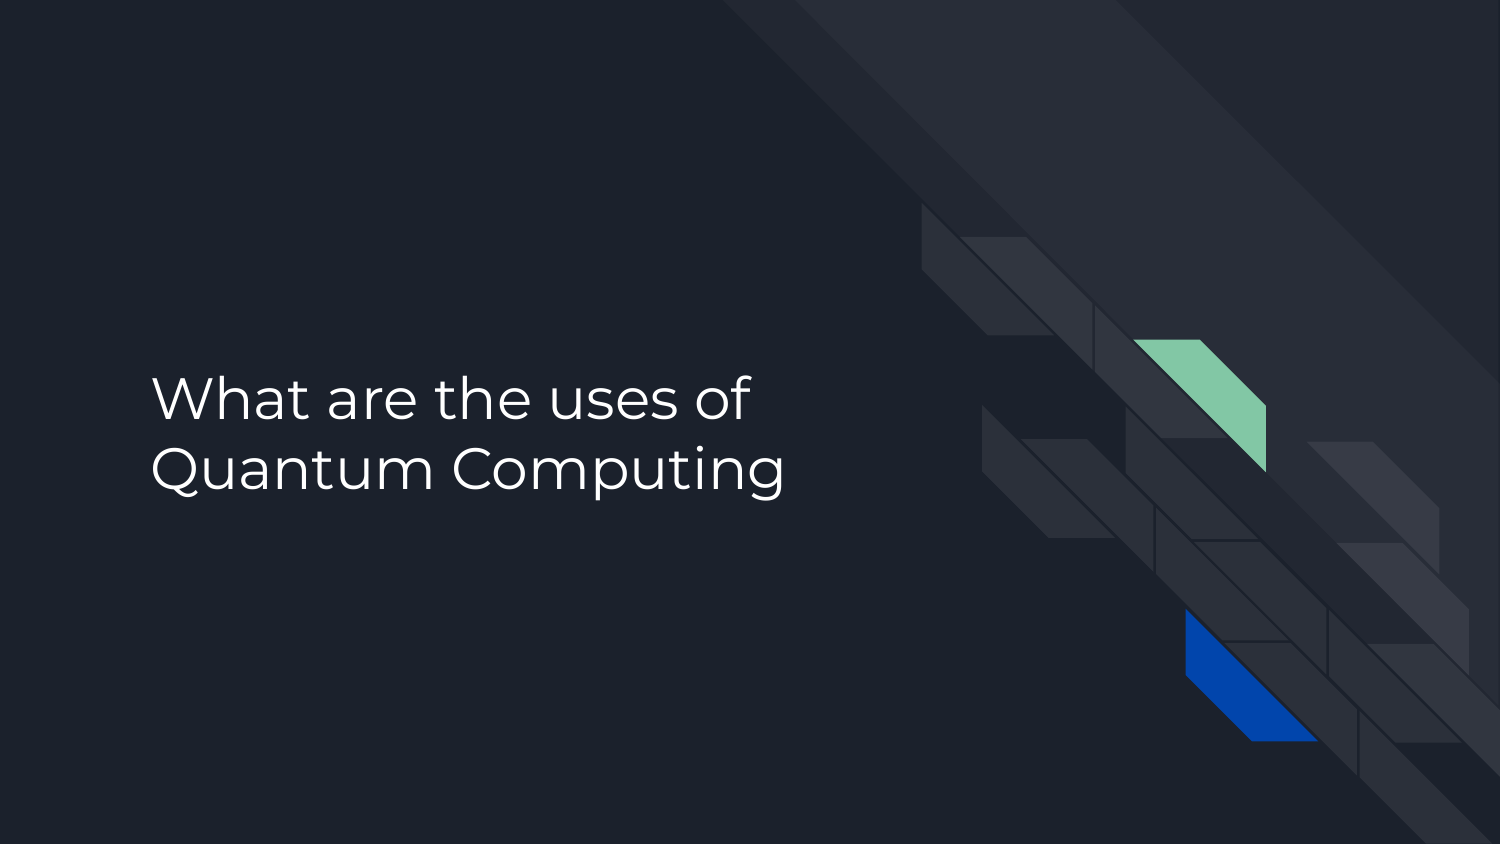

# What are the uses of Quantum Computing